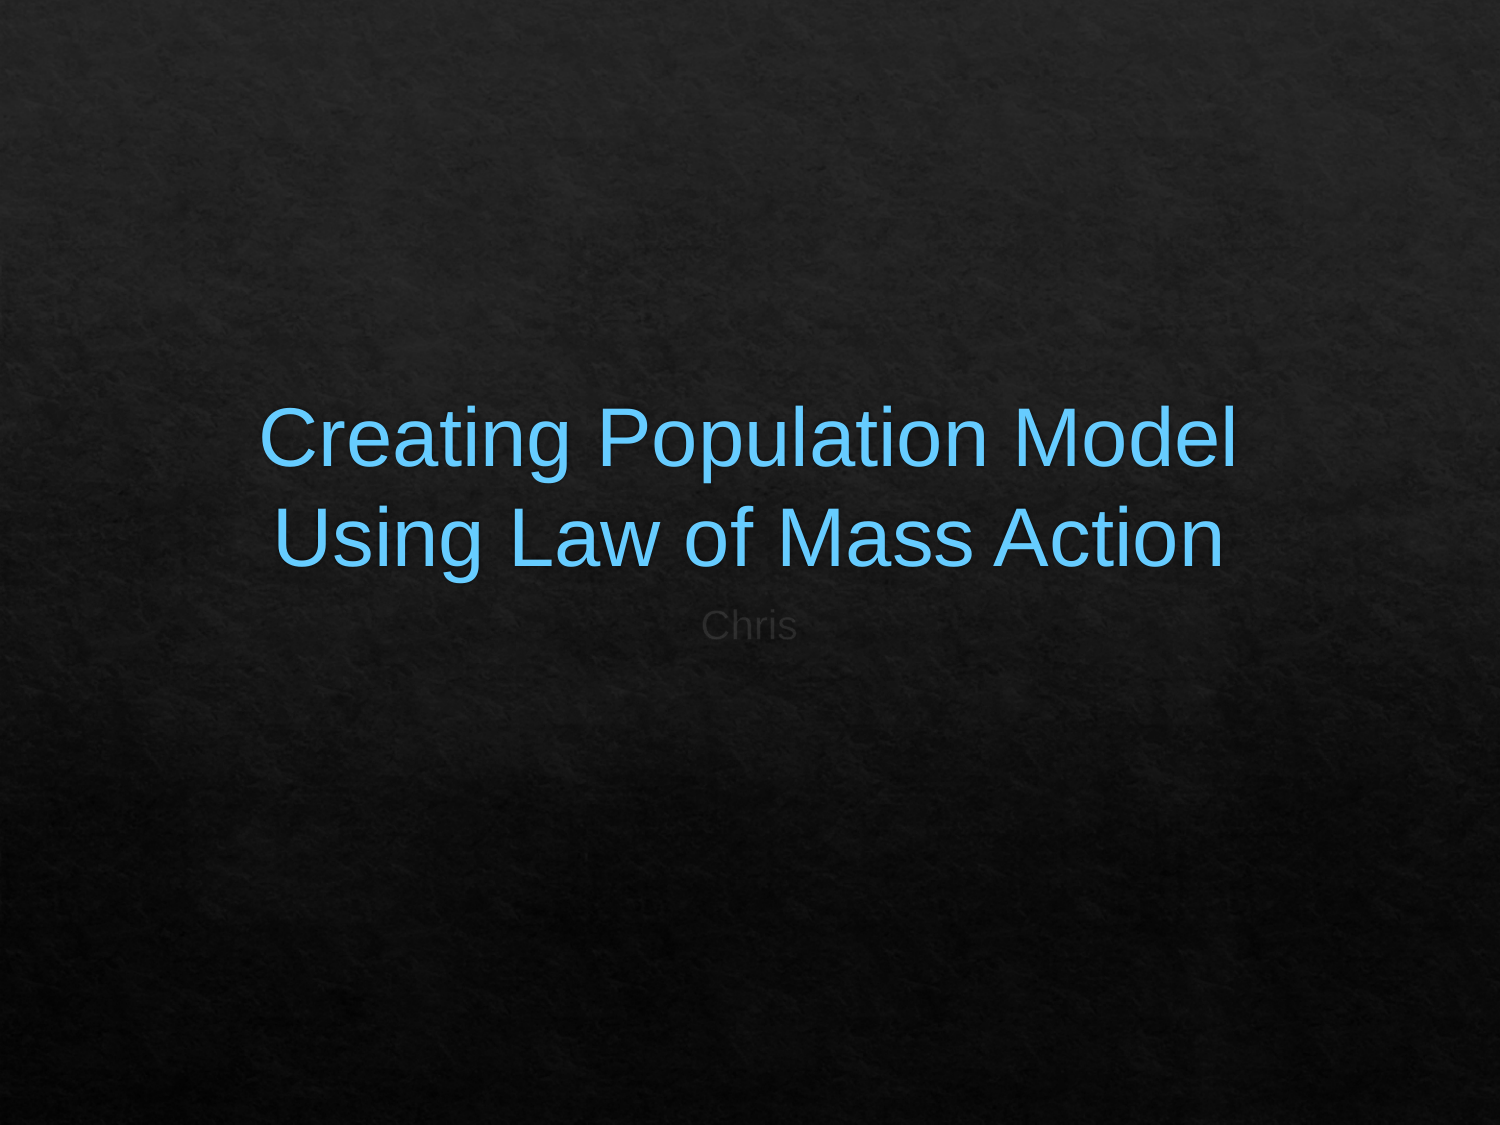

# Creating Population Model Using Law of Mass Action
Chris